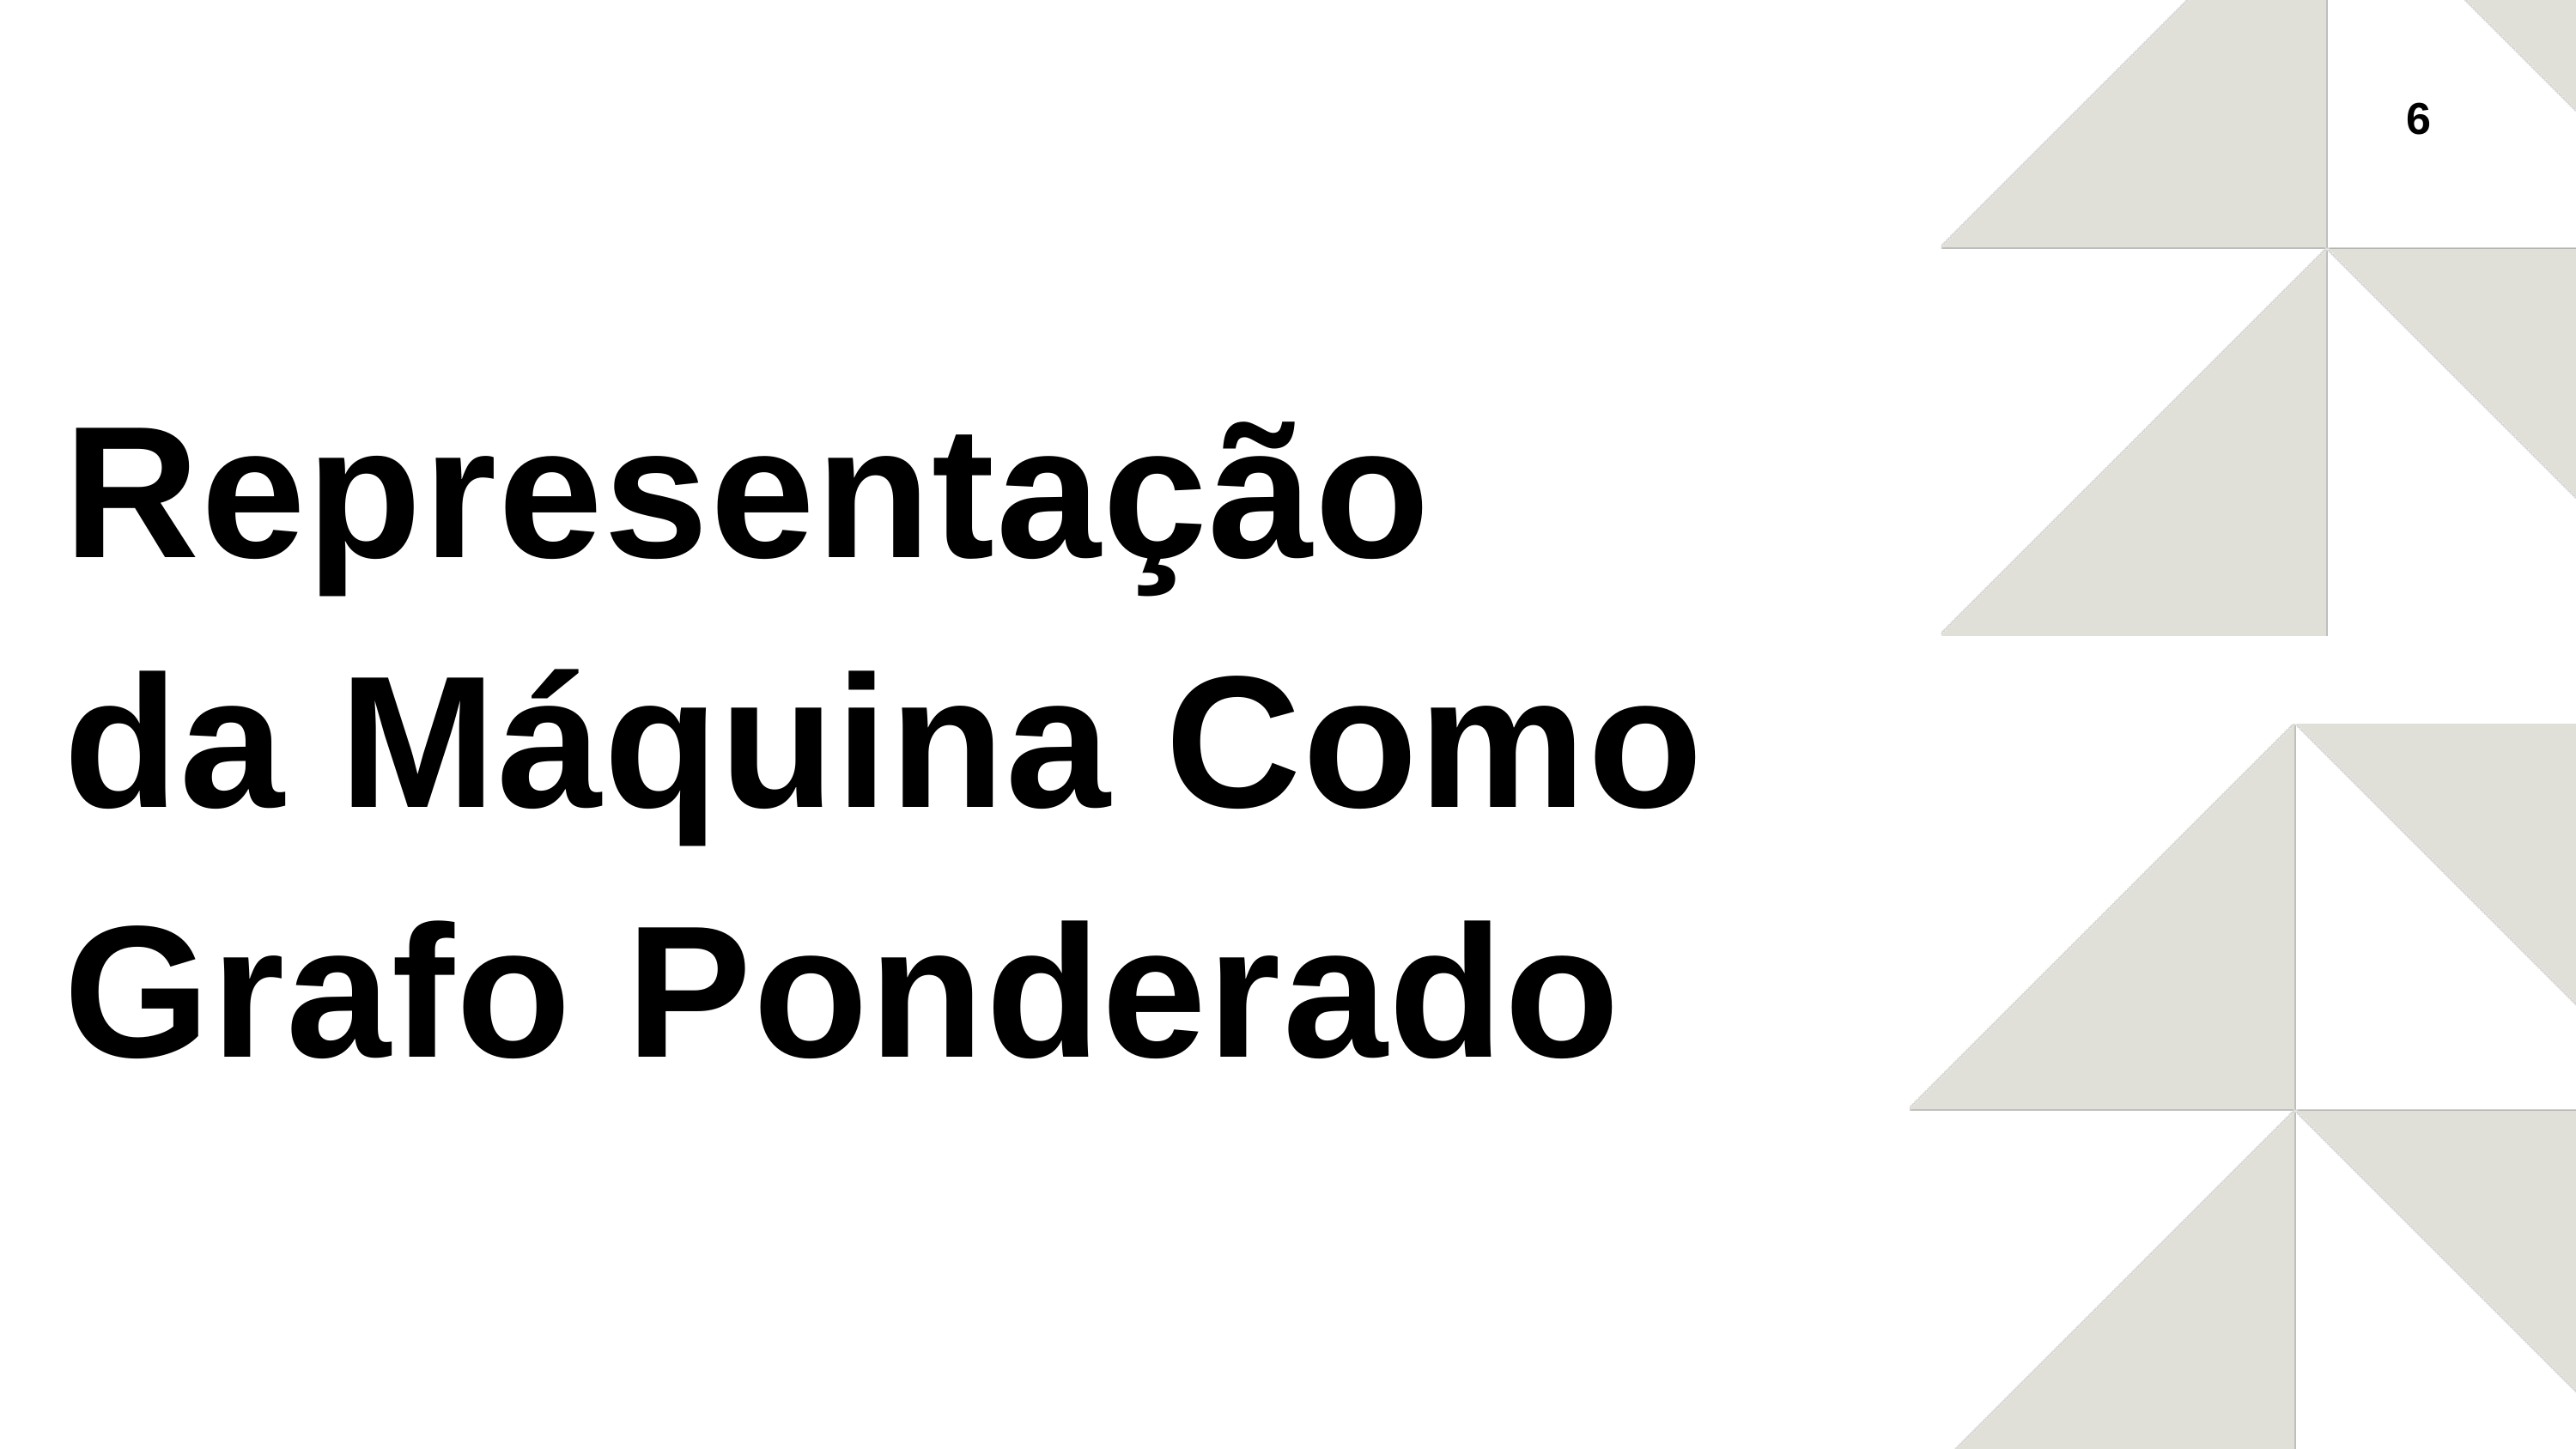

6
Representação
da Máquina Como Grafo Ponderado